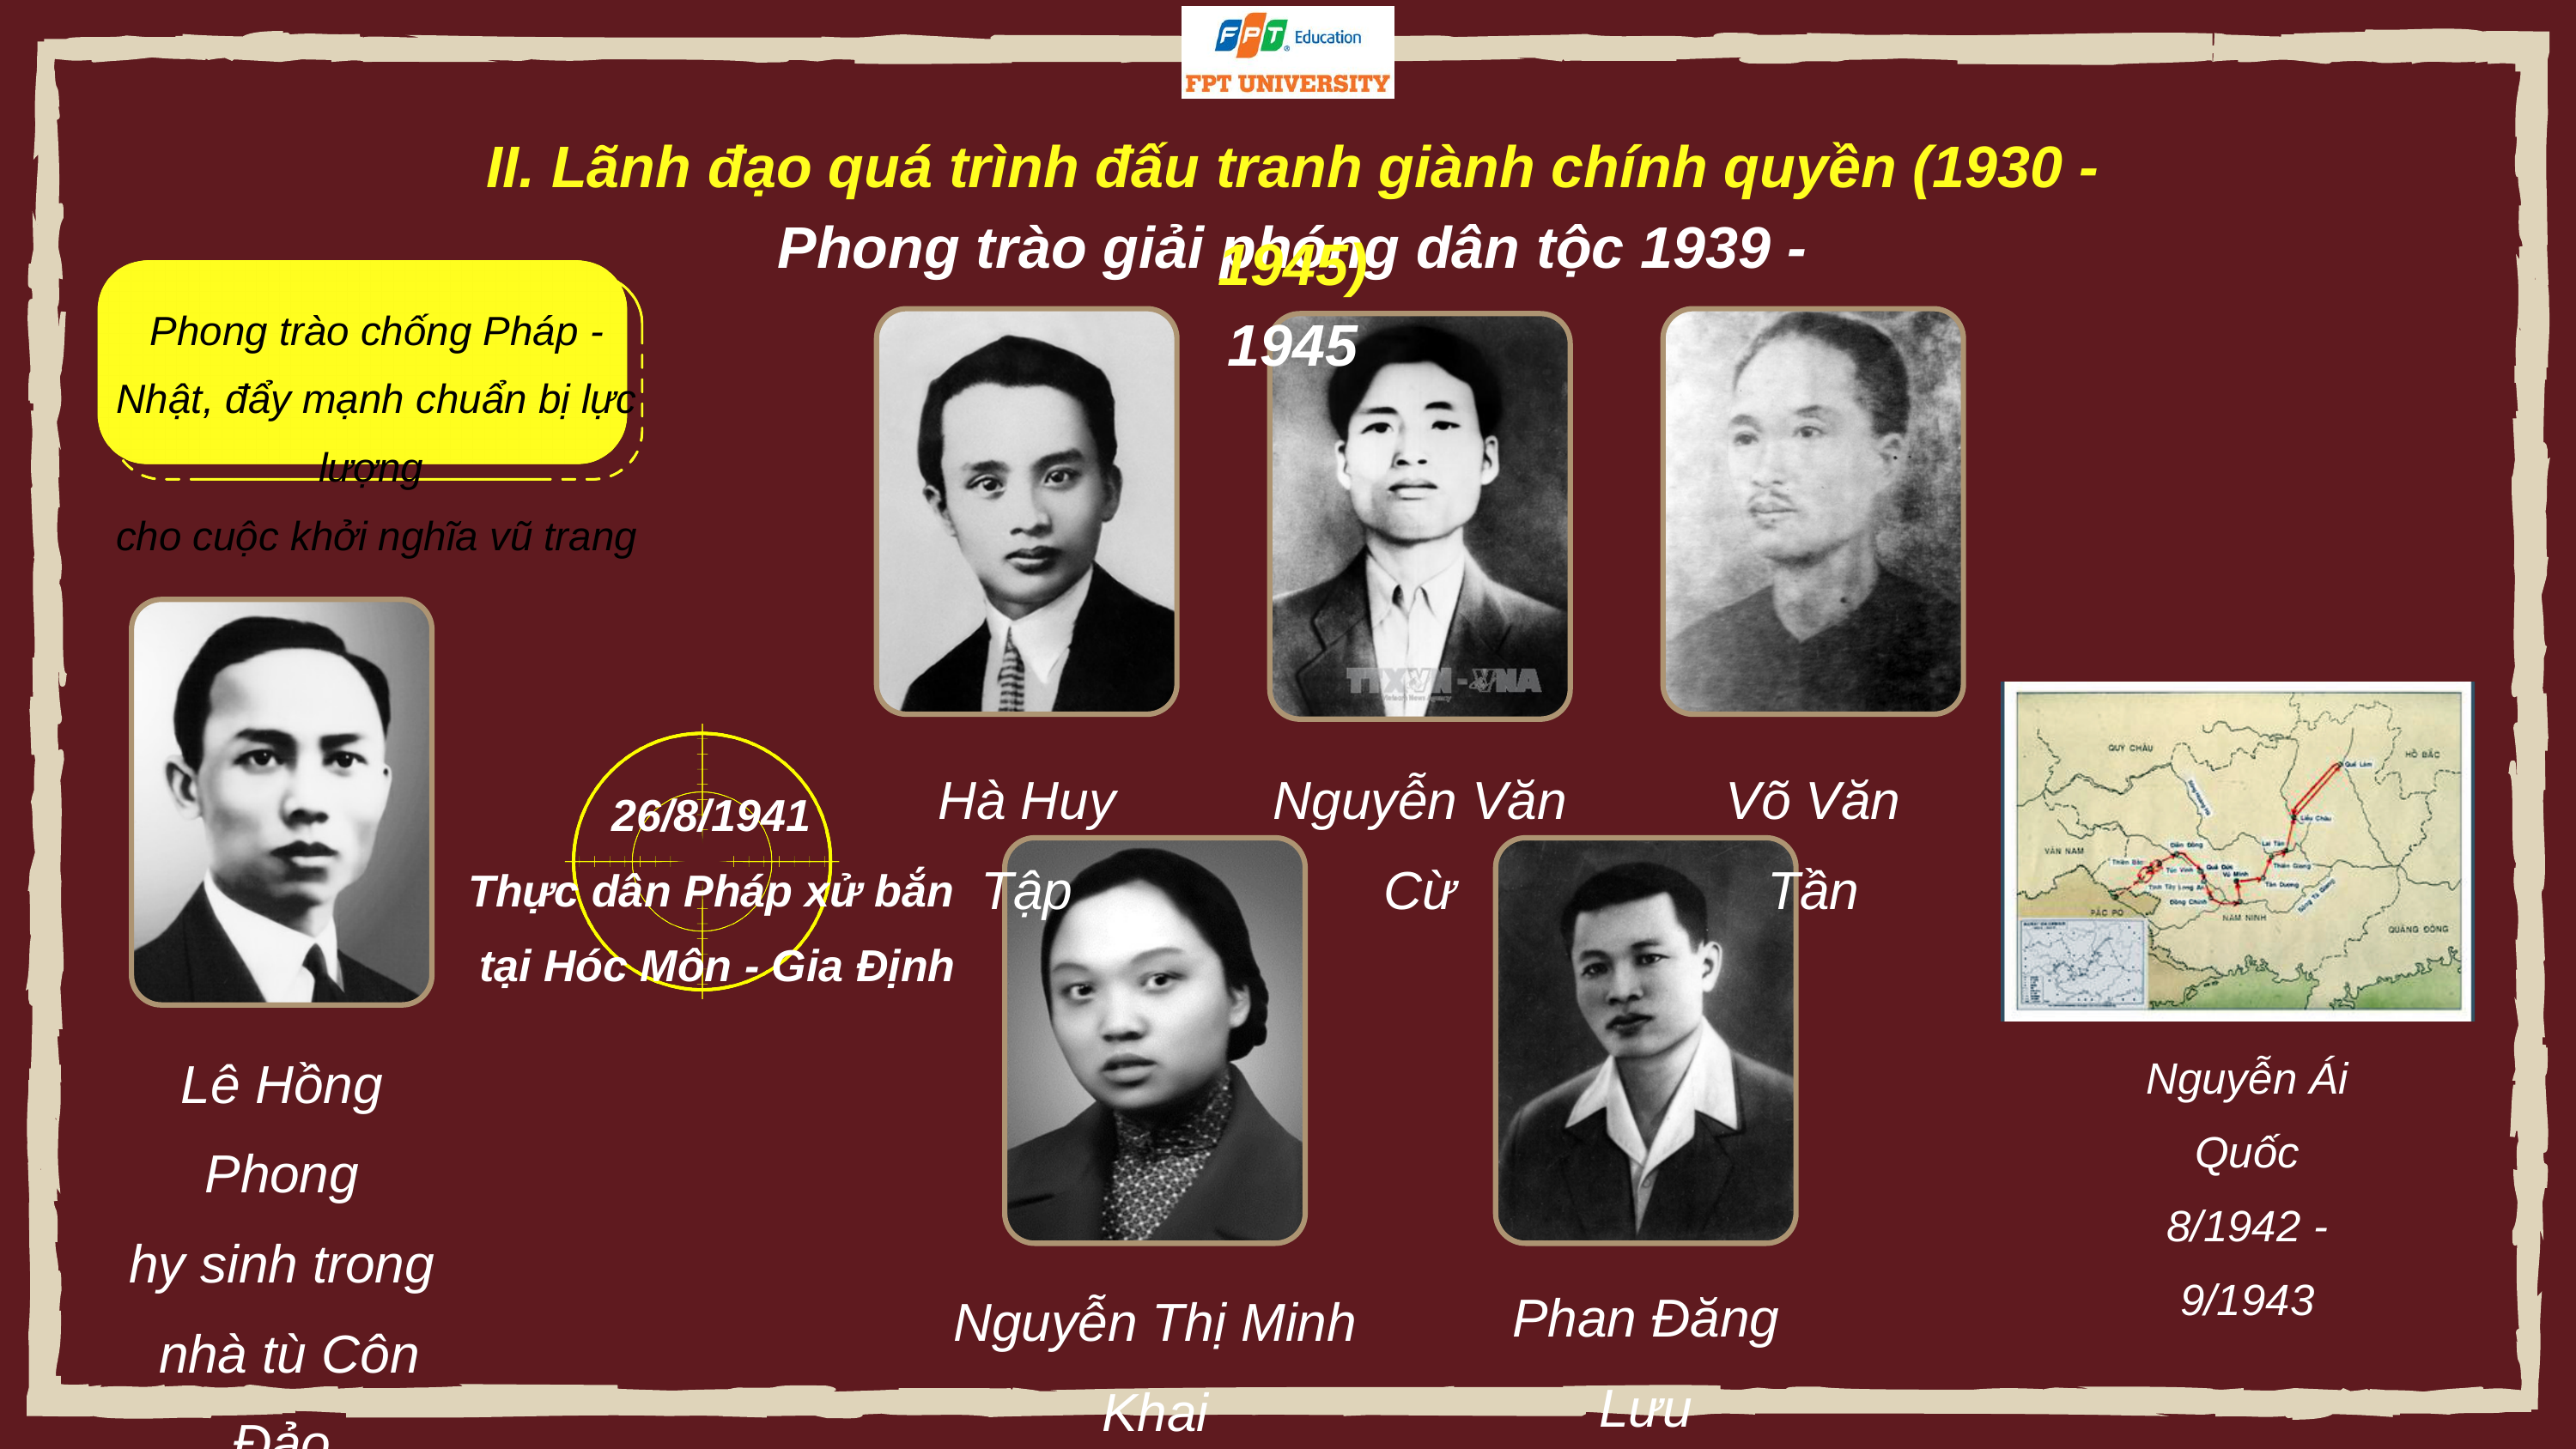

II. Lãnh đạo quá trình đấu tranh giành chính quyền (1930 - 1945)
Phong trào giải phóng dân tộc 1939 - 1945

Phong trào chống Pháp - Nhật, đẩy mạnh chuẩn bị lực lượng
cho cuộc khởi nghĩa vũ trang

Hà Huy Tập
Nguyễn Văn Cừ
Võ Văn Tần
26/8/1941
Thực dân Pháp xử bắn
 tại Hóc Môn - Gia Định

Lê Hồng Phong
hy sinh trong
 nhà tù Côn Đảo
Nguyễn Ái Quốc
8/1942 - 9/1943
Phan Đăng Lưu
Nguyễn Thị Minh Khai